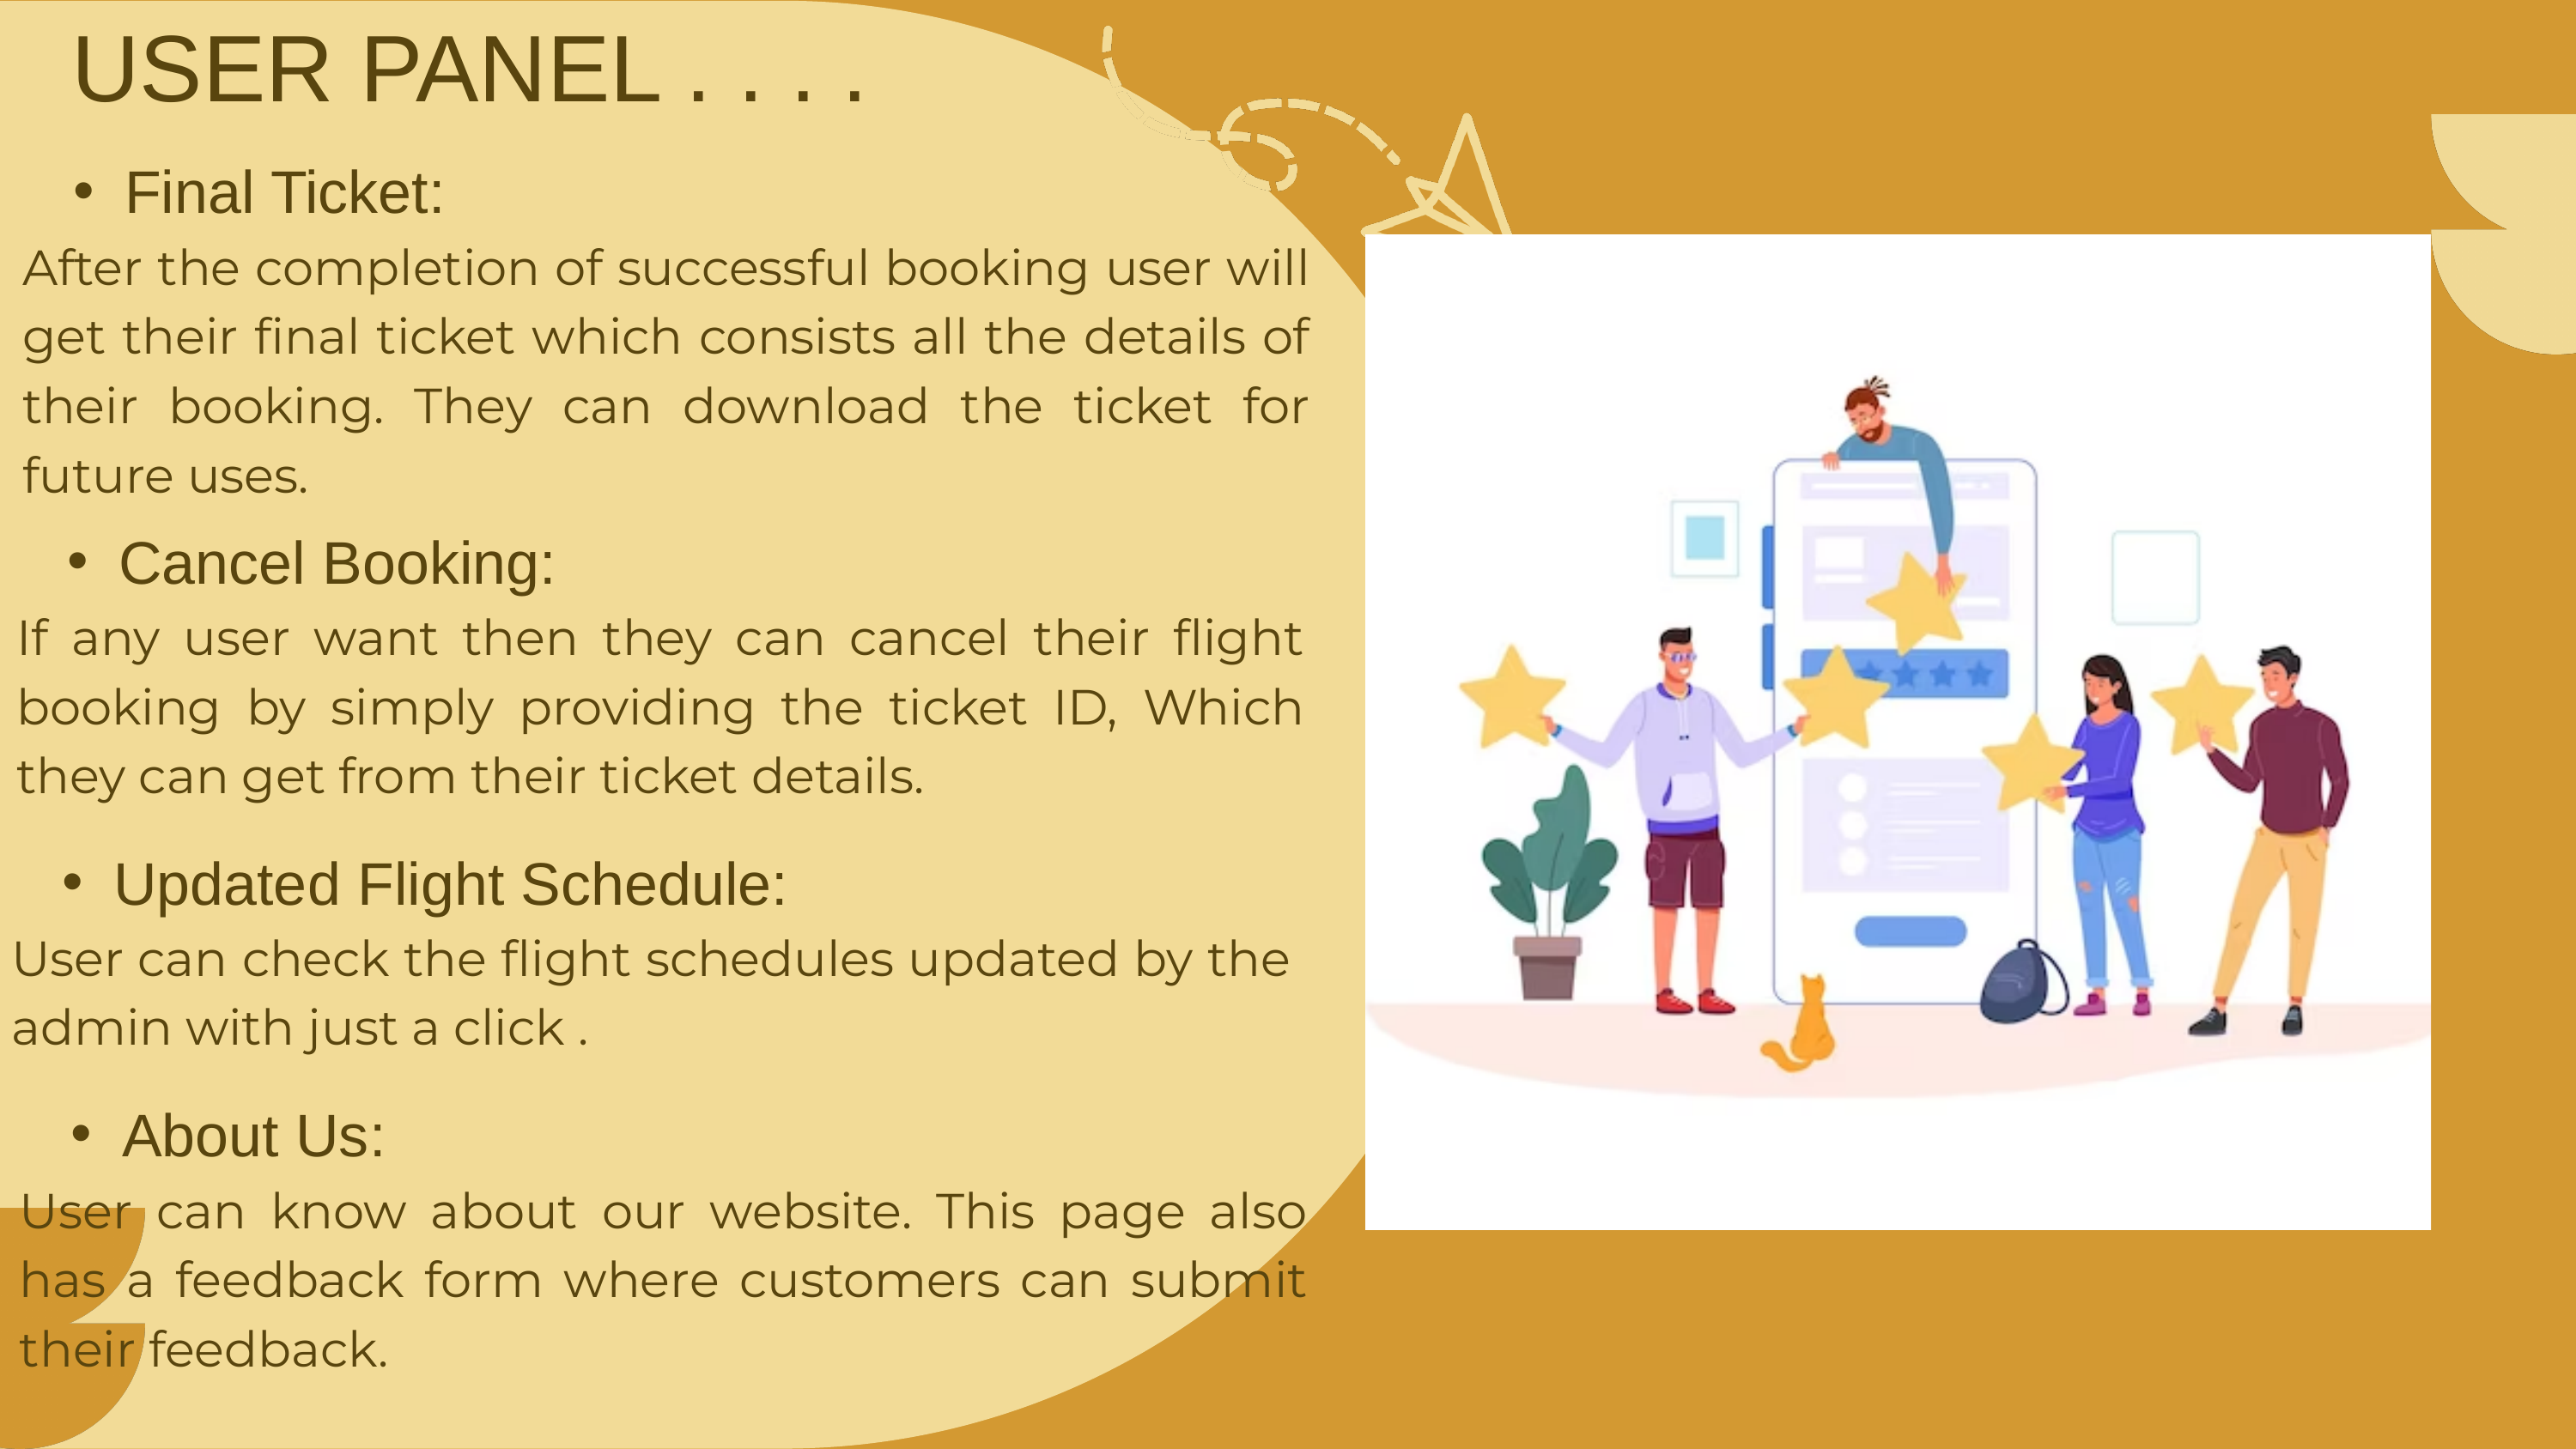

USER PANEL . . . .

Final Ticket:
After the completion of successful booking user will get their final ticket which consists all the details of their booking. They can download the ticket for future uses.

Cancel Booking:
If any user want then they can cancel their flight booking by simply providing the ticket ID, Which they can get from their ticket details.
Updated Flight Schedule:
User can check the flight schedules updated by the admin with just a click .
About Us:
User can know about our website. This page also has a feedback form where customers can submit their feedback.